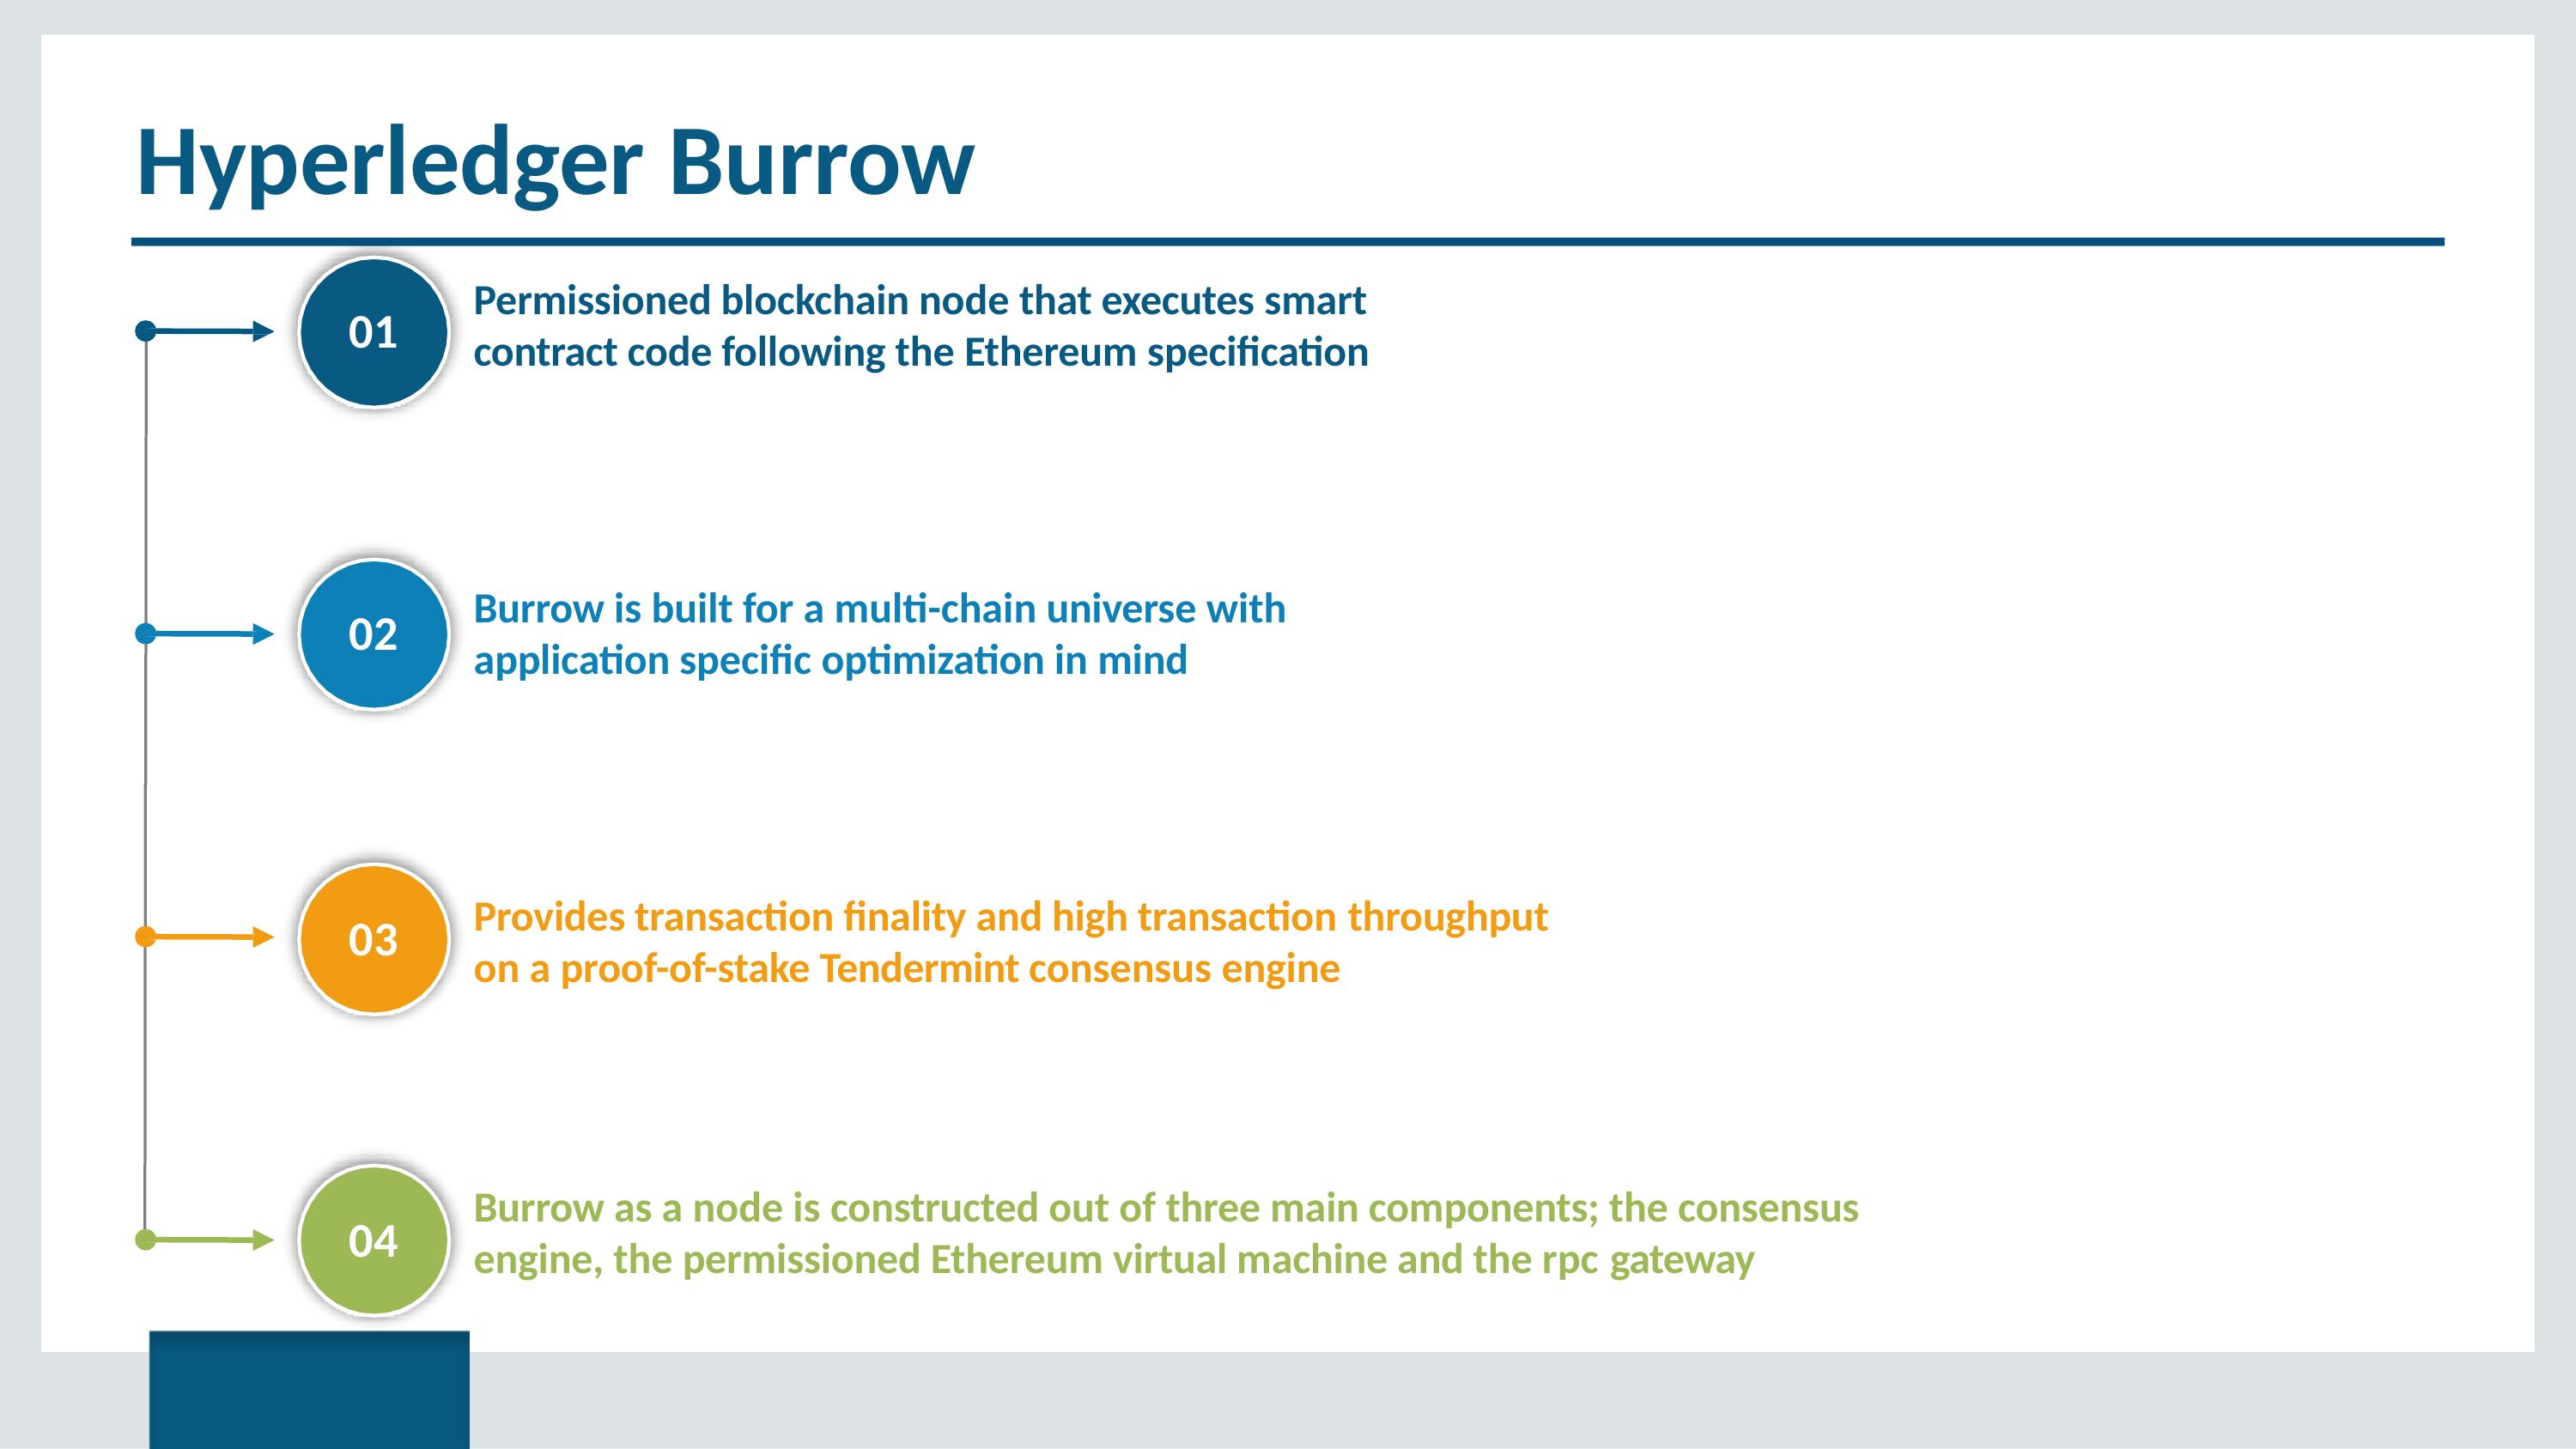

# Hyperledger Burrow

Permissioned blockchain node that executes smart
contract code following the Ethereum specification
01

Burrow is built for a multi-chain universe with
application specific optimization in mind
02

Provides transaction finality and high transaction throughput
on a proof-of-stake Tendermint consensus engine
03

Burrow as a node is constructed out of three main components; the consensus  engine, the permissioned Ethereum virtual machine and the rpc gateway
04